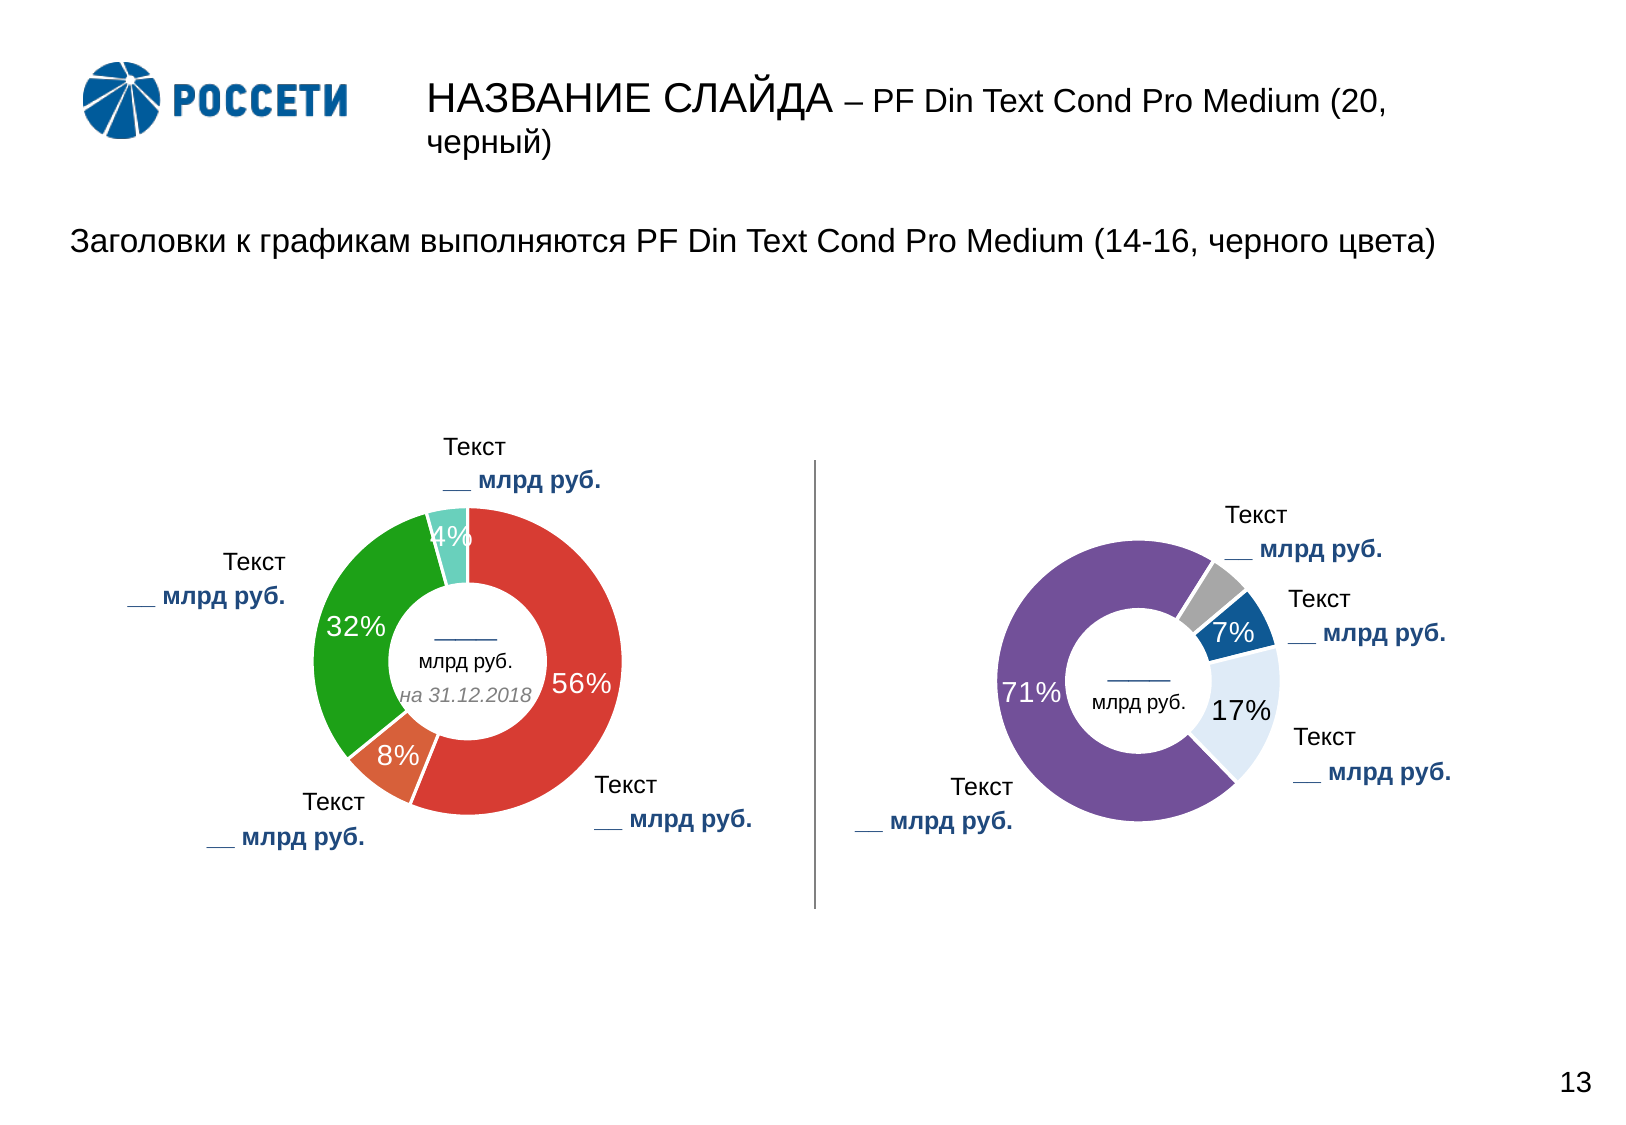

3
НАЗВАНИЕ СЛАЙДА – PF Din Text Cond Pro Medium (20, черный)

Заголовки к графикам выполняются PF Din Text Cond Pro Medium (14-16, черного цвета)

Текст
__ млрд руб.

Текст
__ млрд руб.

### Chart

| Category | Столбец1 |
|---|---|
| 1 | 68.82145356823 |
| 2 | 9.81774139137 |
| 3 | 38.8409141236799 |
| 4 | 5.25917552827001 |
Текст
__ млрд руб.

### Chart

| Category | Новая ПДЗ на 01.01.2018 |
|---|---|
| 1 | 29204.53076152336 |
| 2 | 2025.592397715706 |
| 3 | 2981.3779269494944 |
| 4 | 6870.735245042365 |
Текст
__ млрд руб.

___
млрд руб.
на 31.12.2018
___
млрд руб.

Текст
__ млрд руб.
Текст
__ млрд руб.
Текст
__ млрд руб.

Текст
__ млрд руб.

13